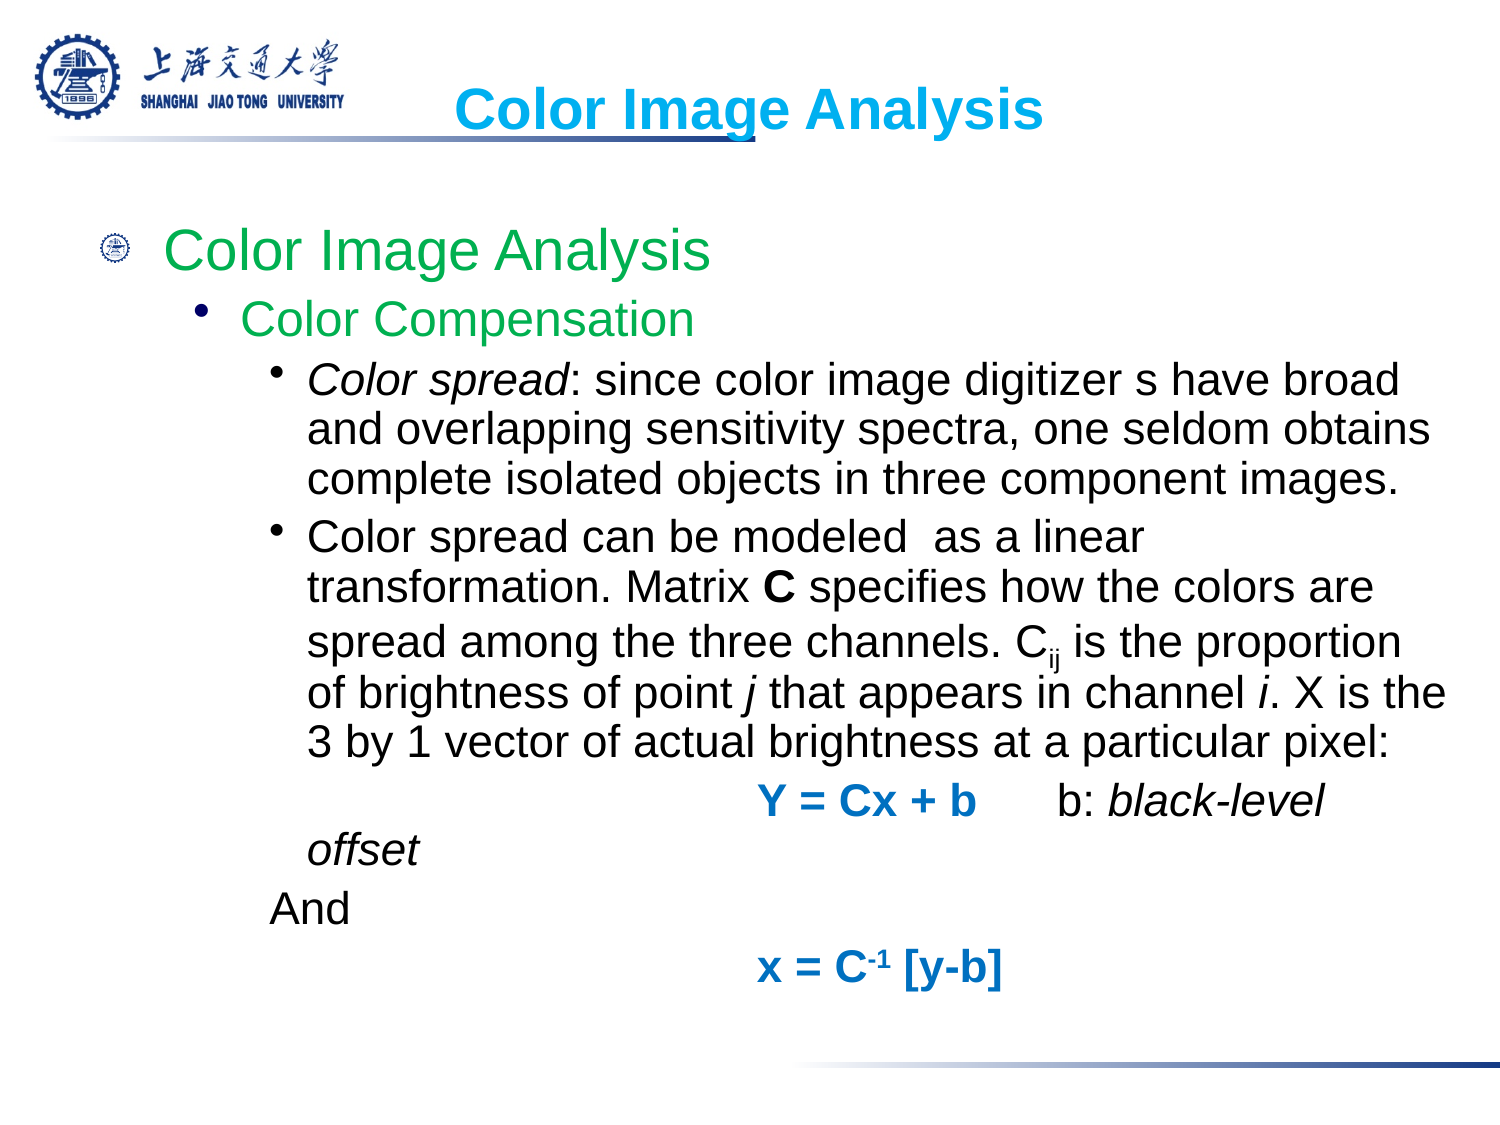

# Color Image Analysis
Color Image Analysis
Color Compensation
Color spread: since color image digitizer s have broad and overlapping sensitivity spectra, one seldom obtains complete isolated objects in three component images.
Color spread can be modeled  as a linear transformation. Matrix C specifies how the colors are spread among the three channels. Cij is the proportion of brightness of point j that appears in channel i. X is the 3 by 1 vector of actual brightness at a particular pixel:
				Y = Cx + b	b: black-level offset
And
				x = C-1 [y-b]